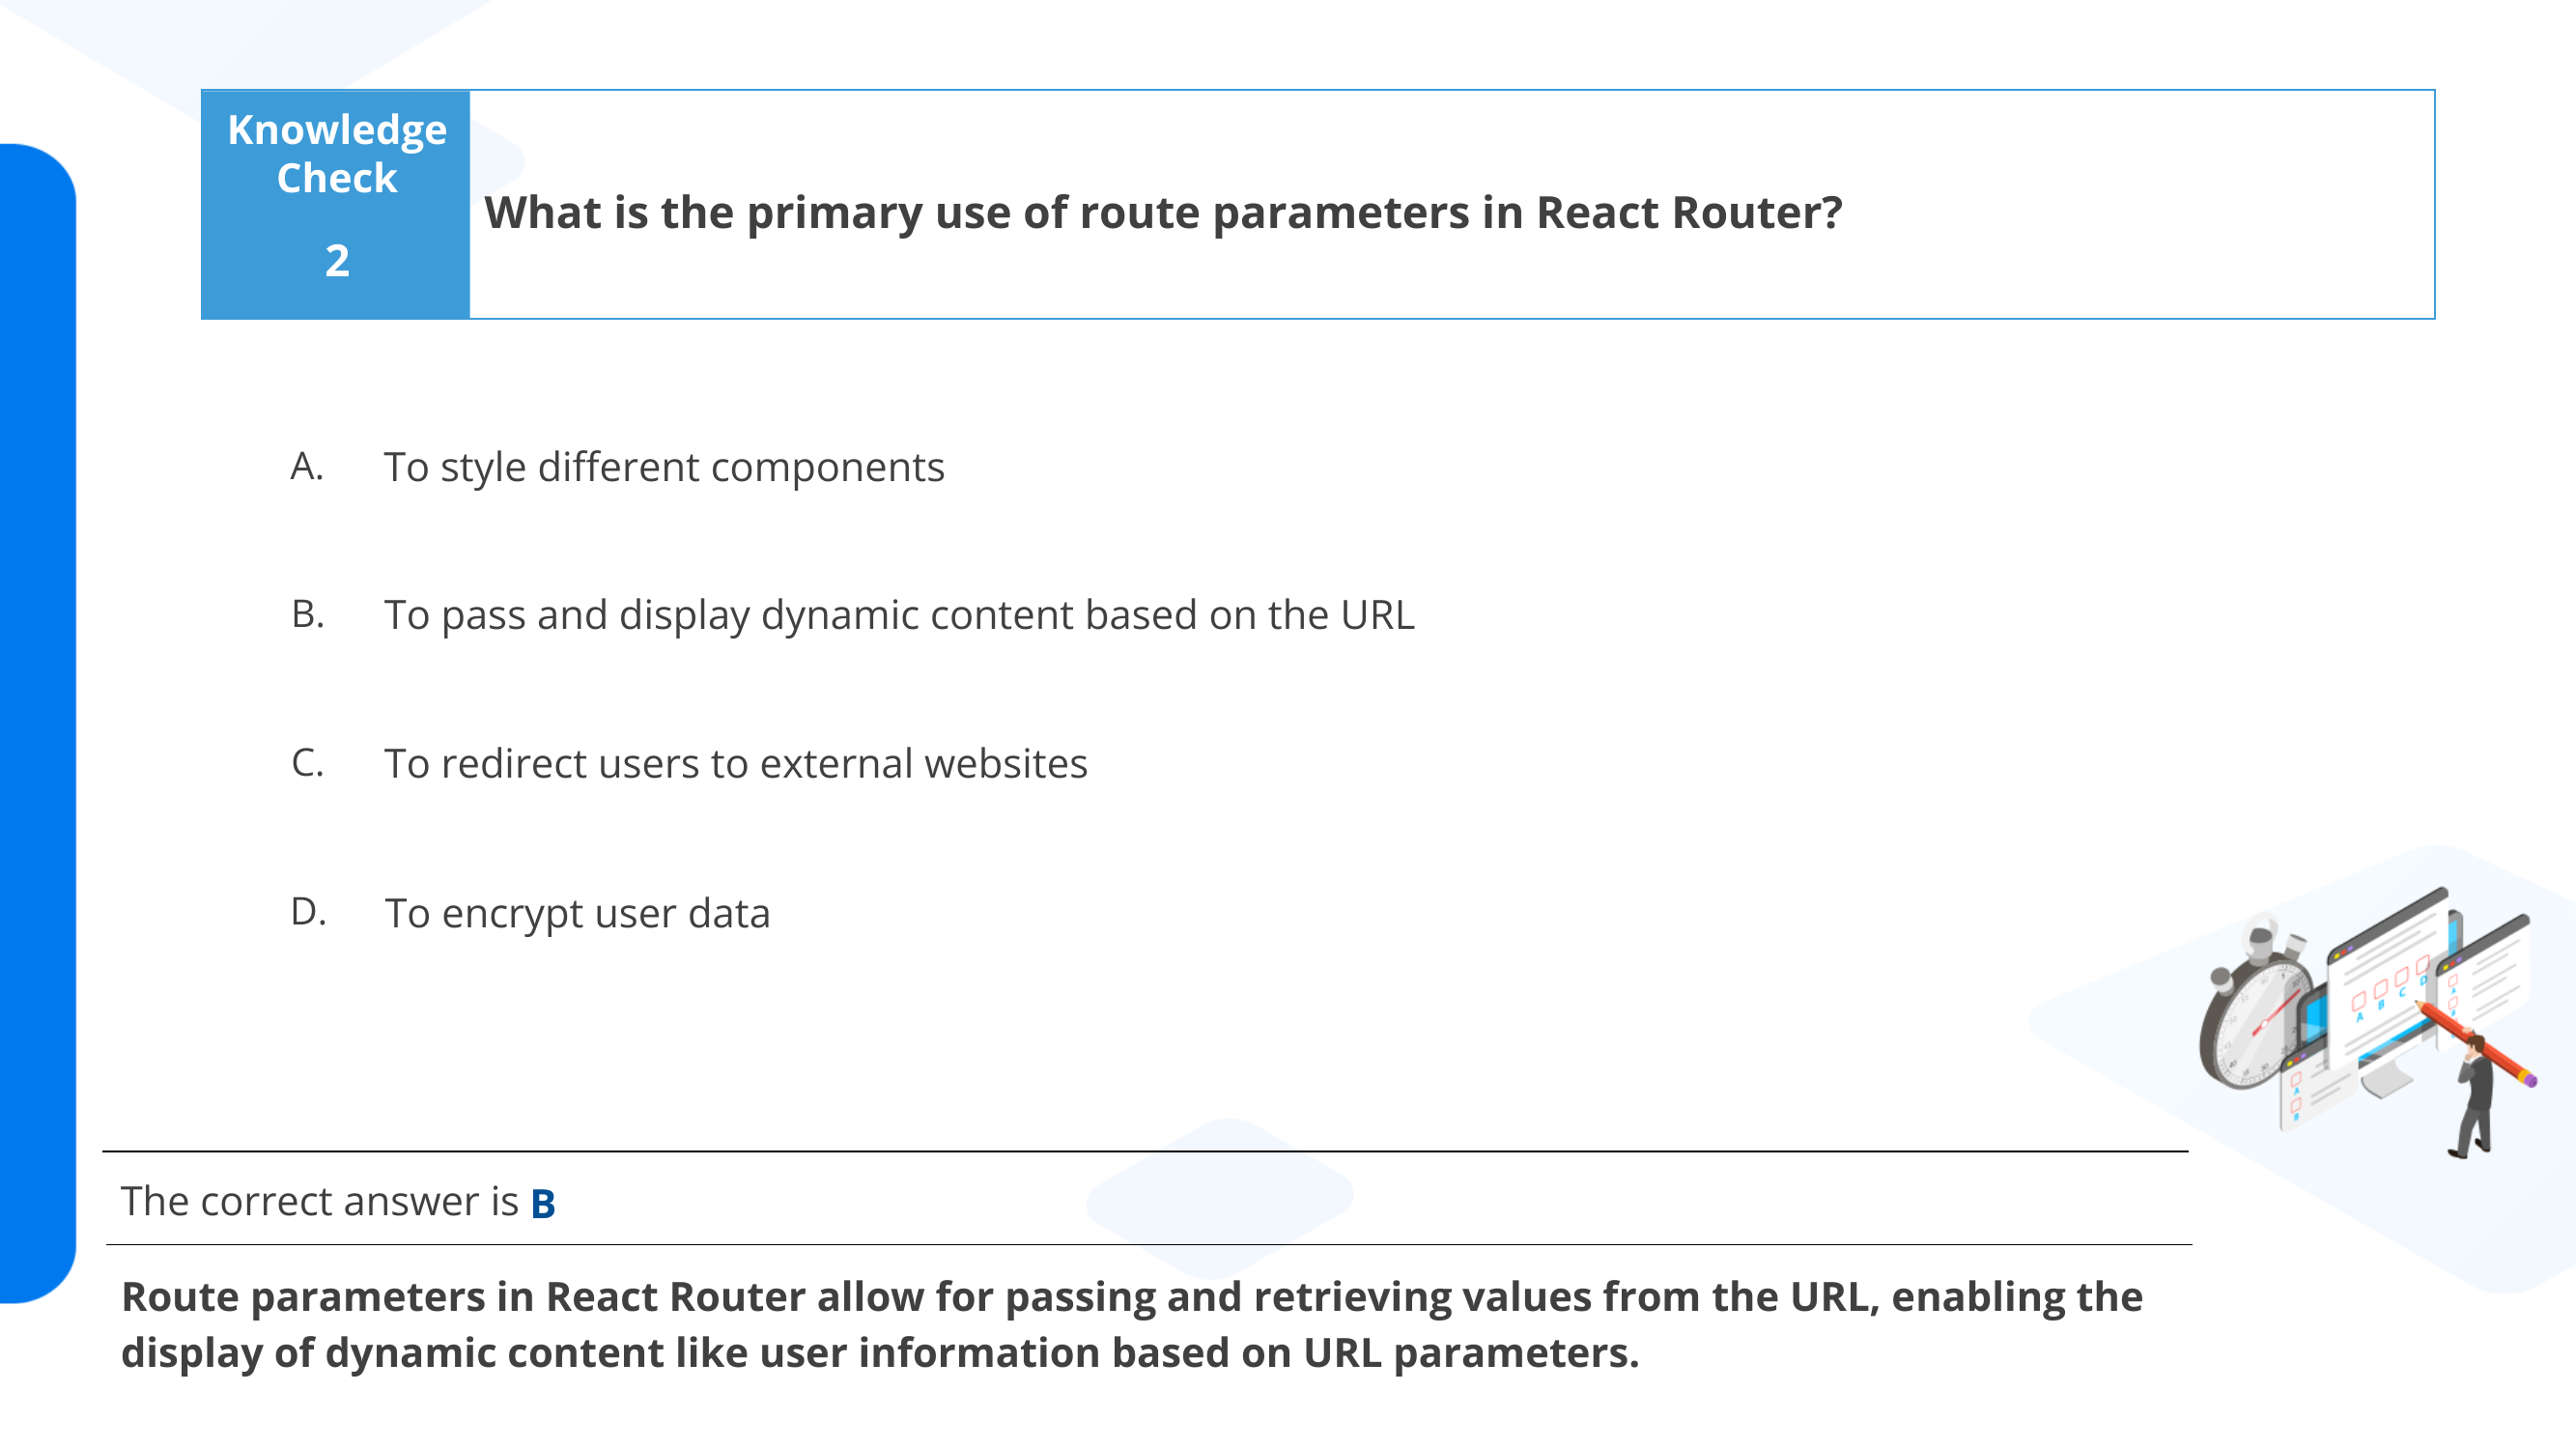

What is the primary use of route parameters in React Router?
2
To style different components

To pass and display dynamic content based on the URL
To redirect users to external websites

To encrypt user data
B
Route parameters in React Router allow for passing and retrieving values from the URL, enabling the display of dynamic content like user information based on URL parameters.